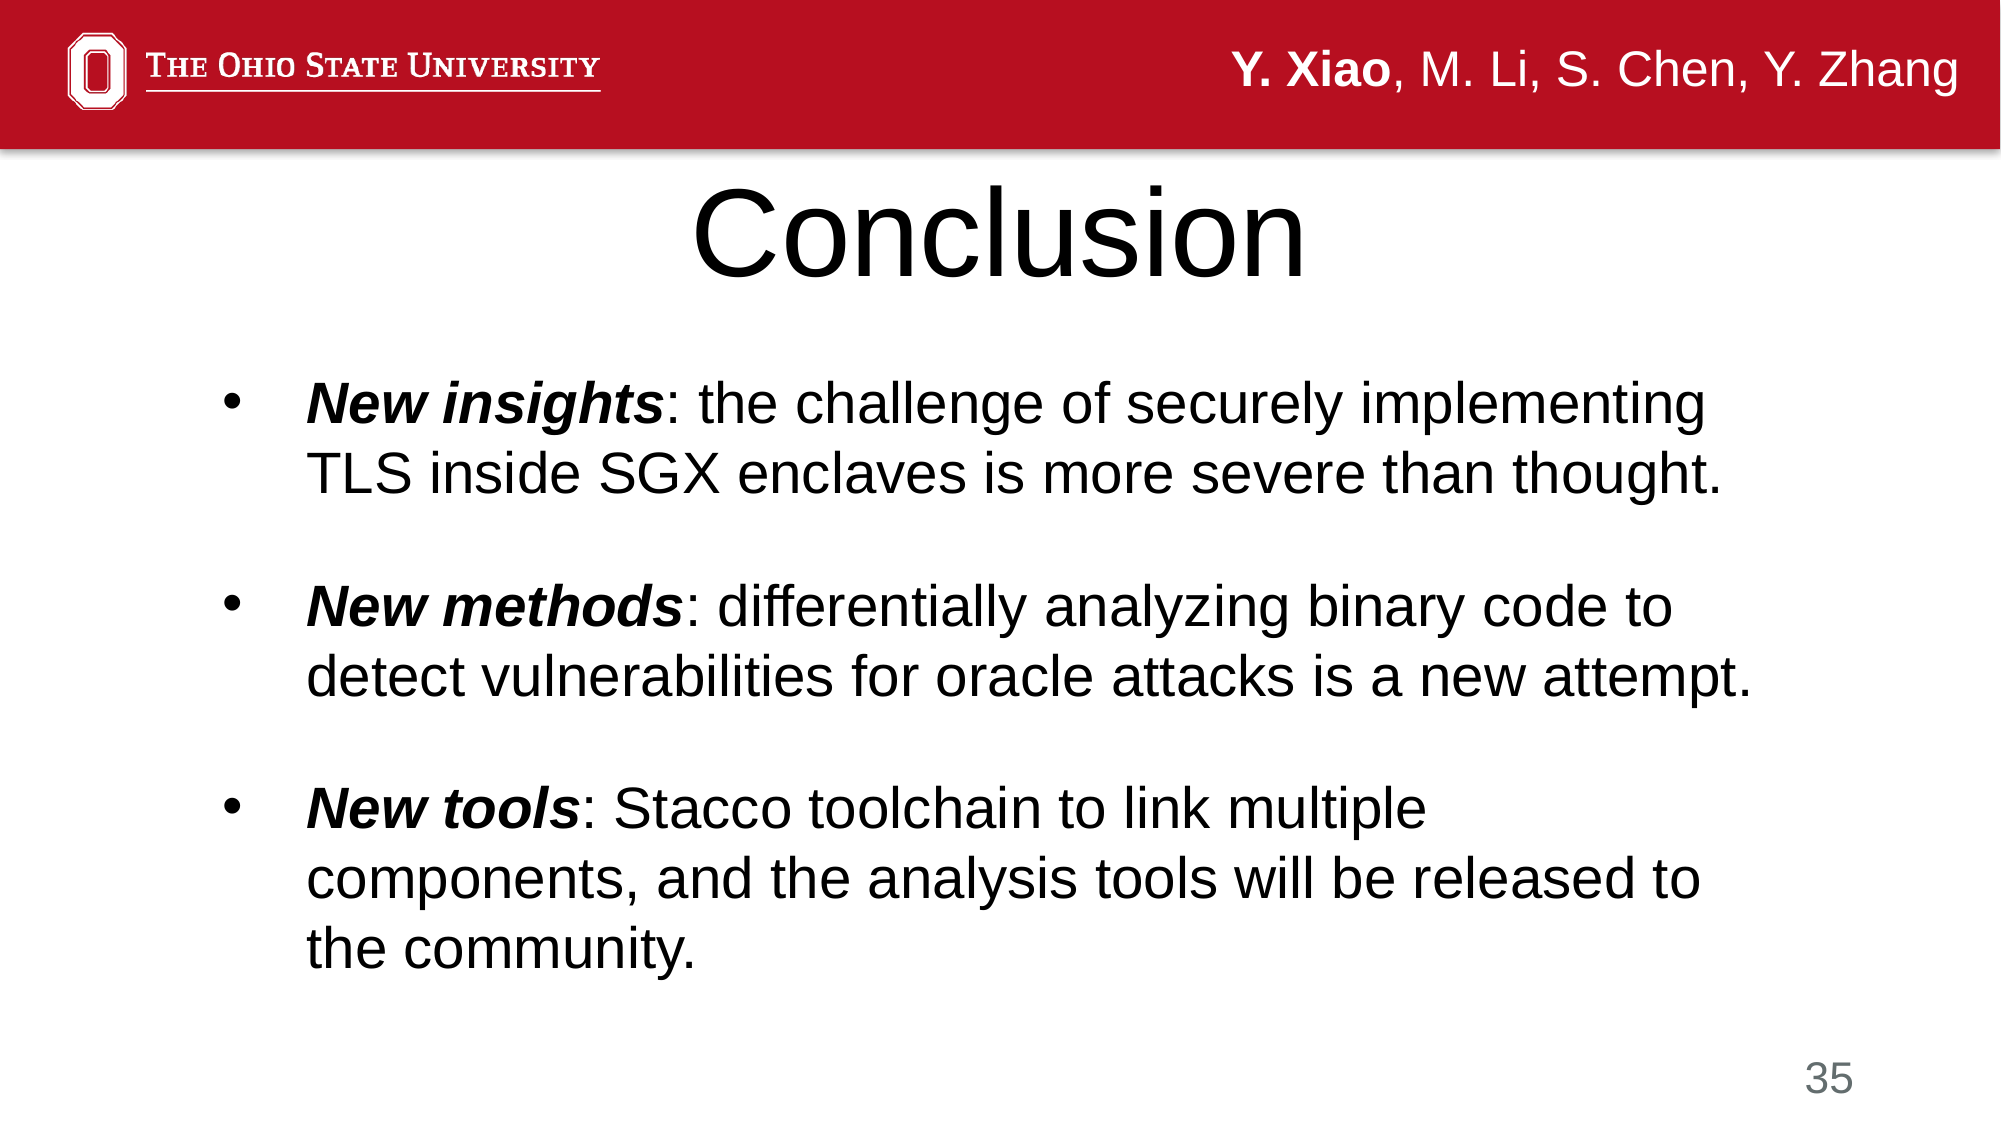

Y. Xiao, M. Li, S. Chen, Y. Zhang
Conclusion
New insights: the challenge of securely implementing TLS inside SGX enclaves is more severe than thought.
New methods: differentially analyzing binary code to detect vulnerabilities for oracle attacks is a new attempt.
New tools: Stacco toolchain to link multiple components, and the analysis tools will be released to the community.